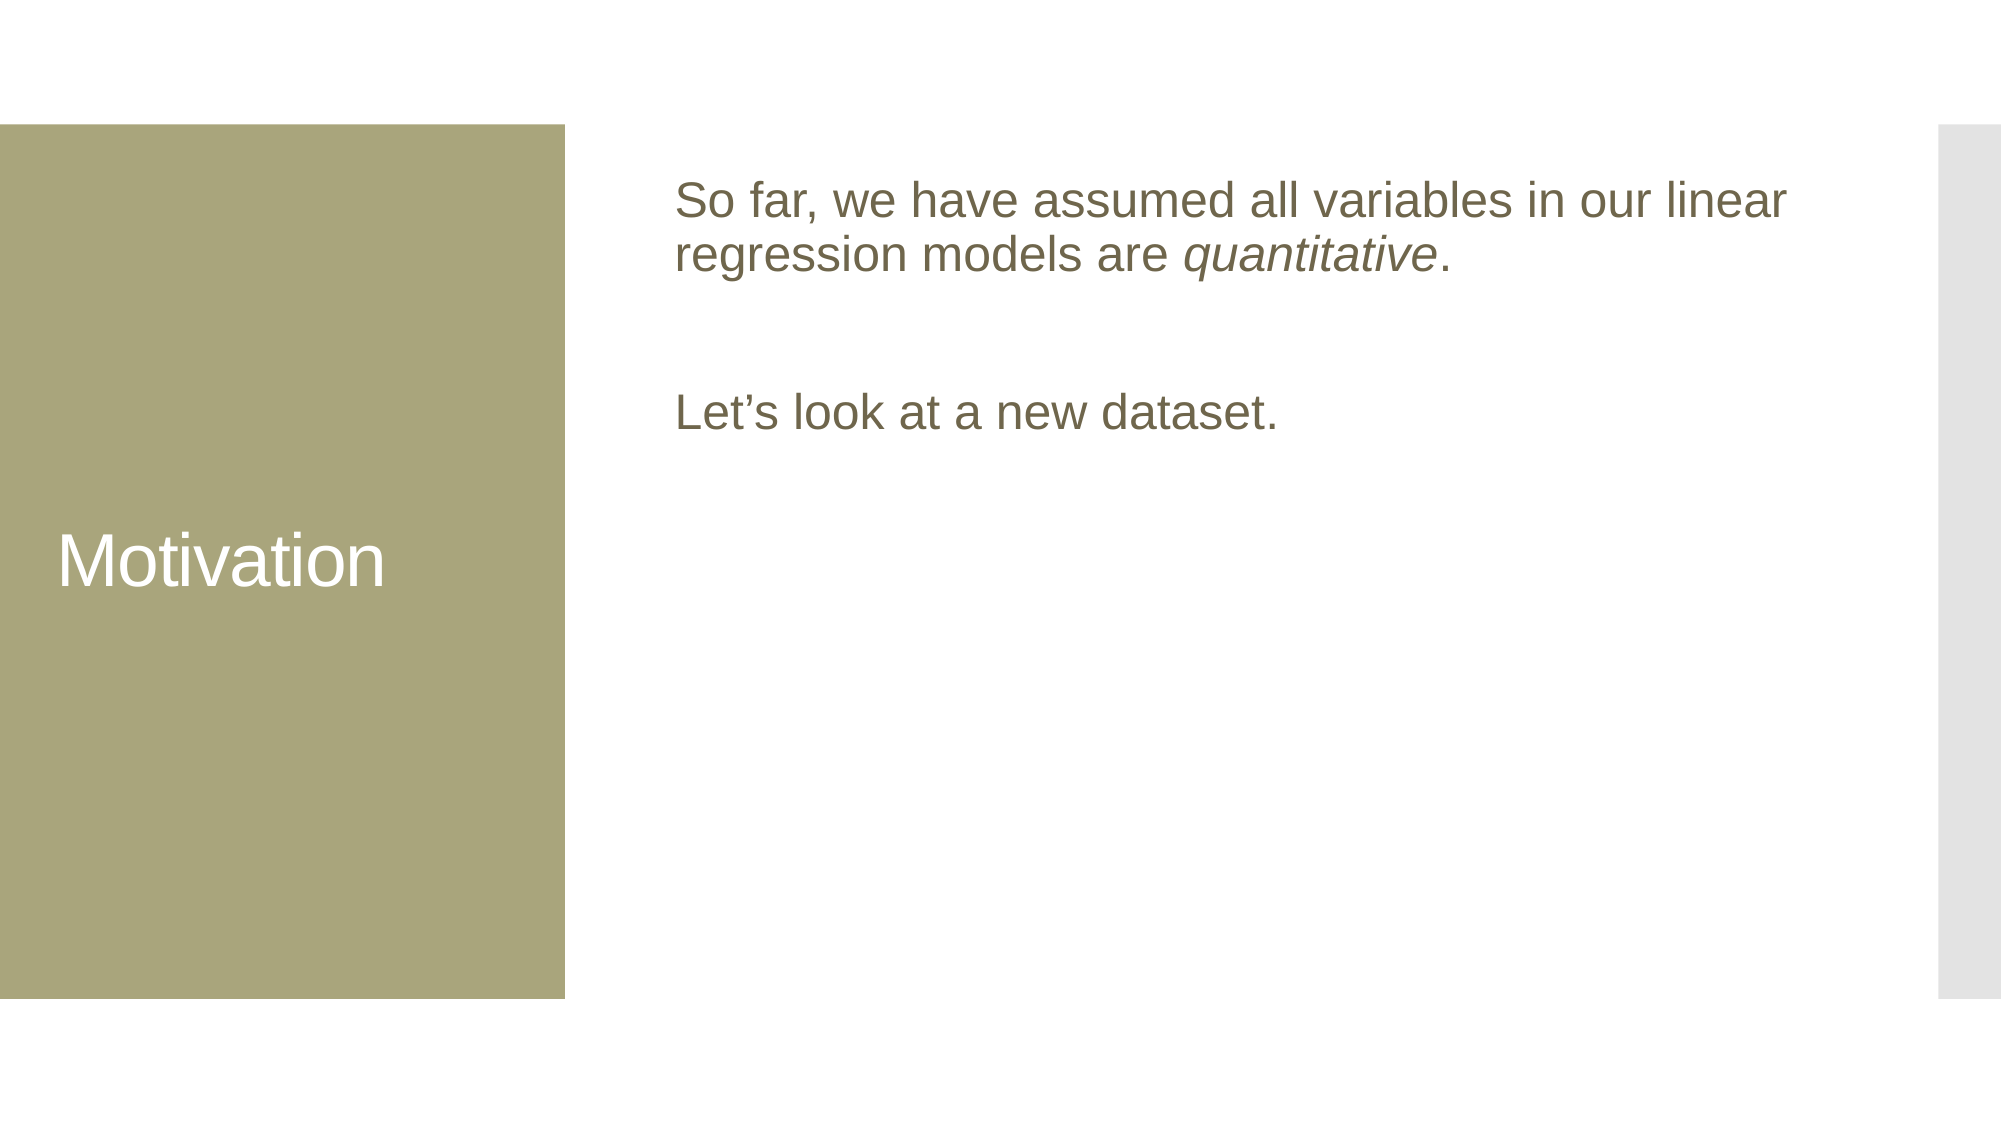

So far, we have assumed all variables in our linear regression models are quantitative.

Let’s look at a new dataset.

# Motivation